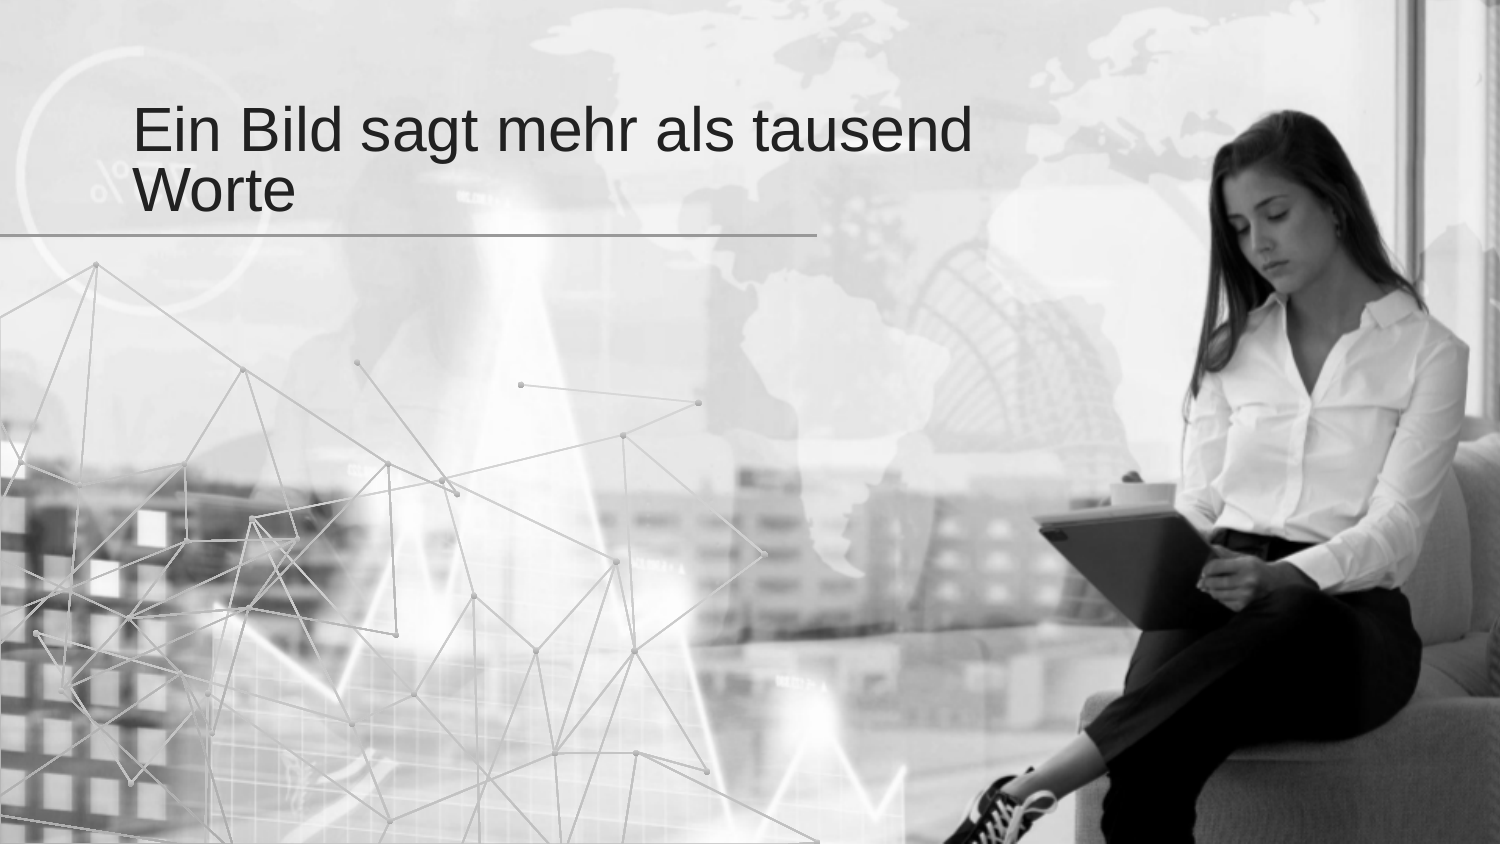

Ein Bild sagt mehr als tausend Worte